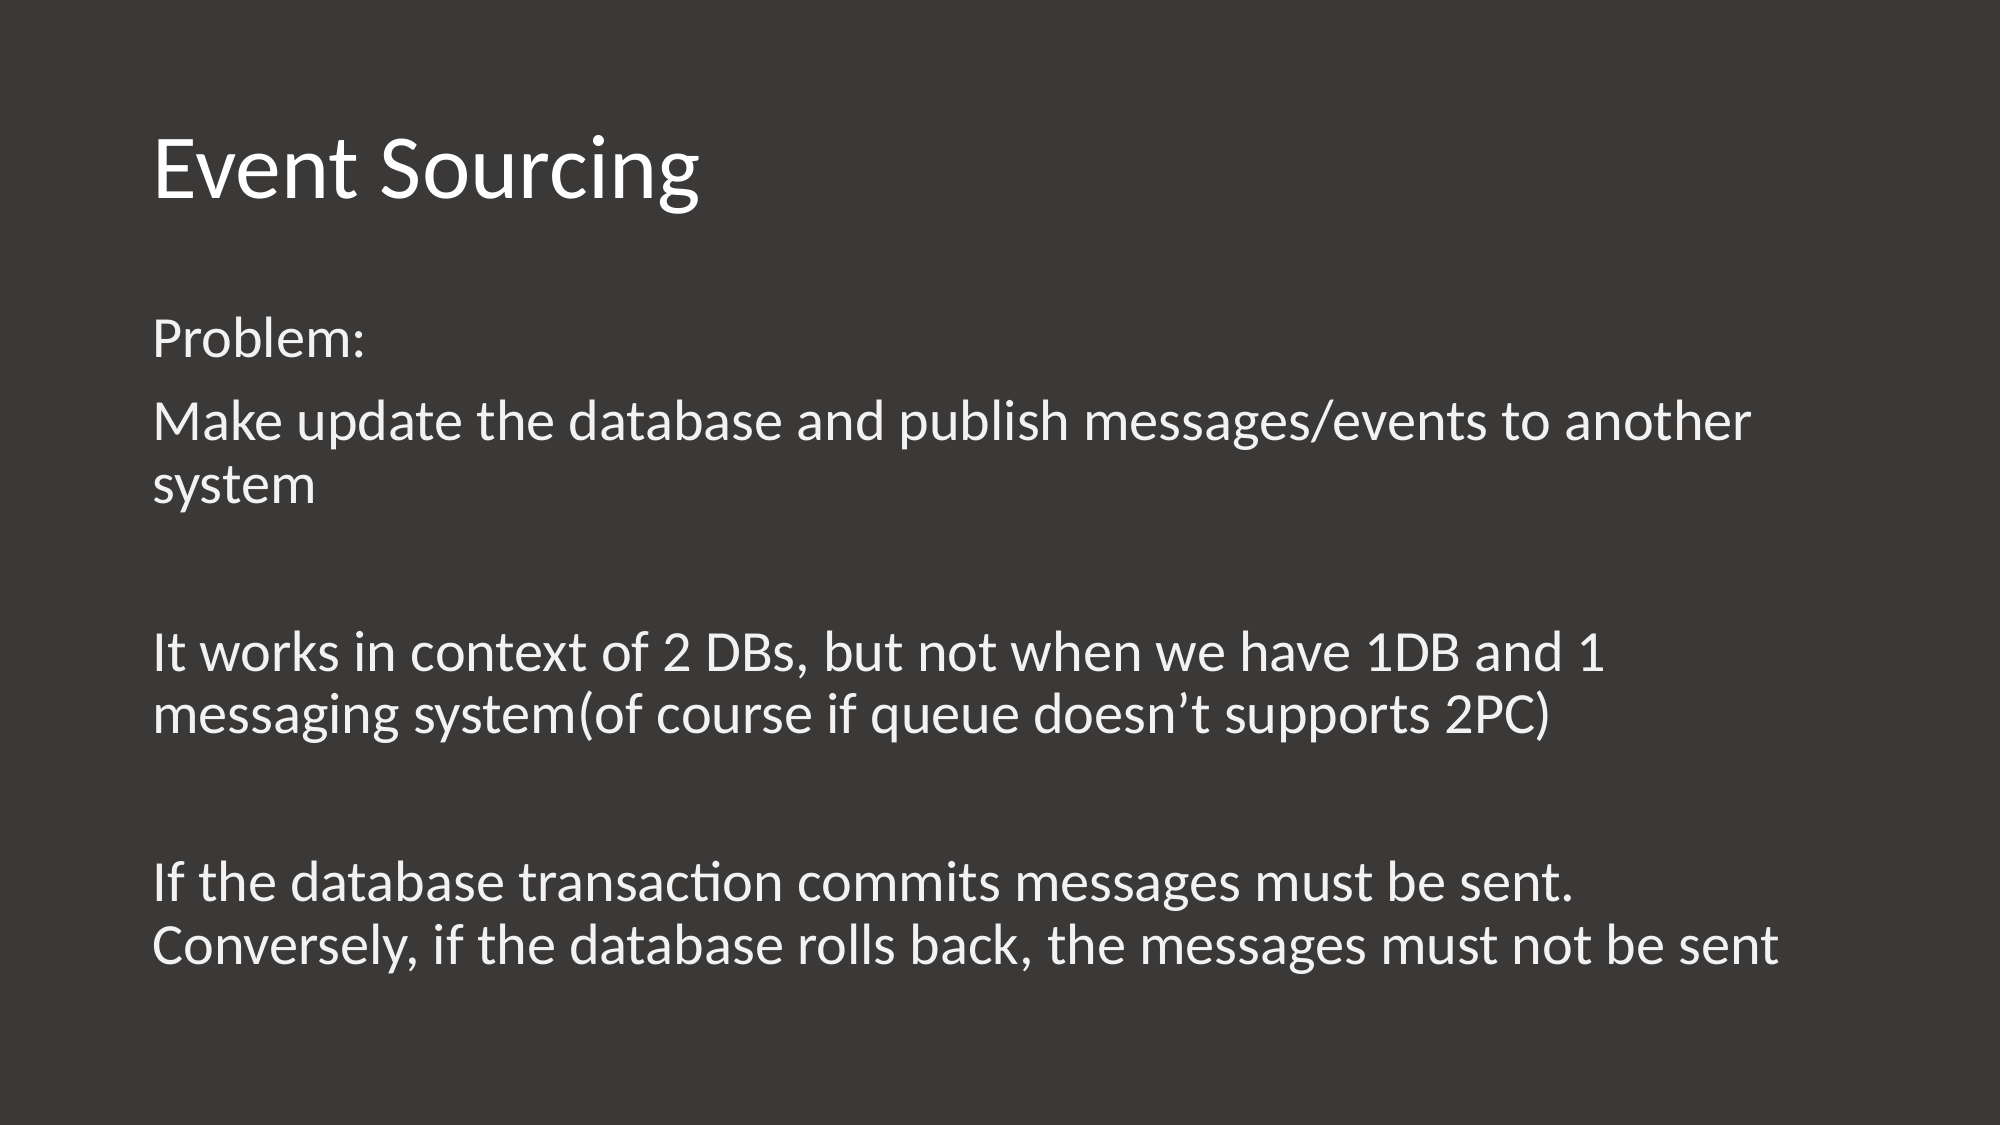

# Event Sourcing
Problem:
Make update the database and publish messages/events to another system

It works in context of 2 DBs, but not when we have 1DB and 1 messaging system(of course if queue doesn’t supports 2PC)

If the database transaction commits messages must be sent. Conversely, if the database rolls back, the messages must not be sent